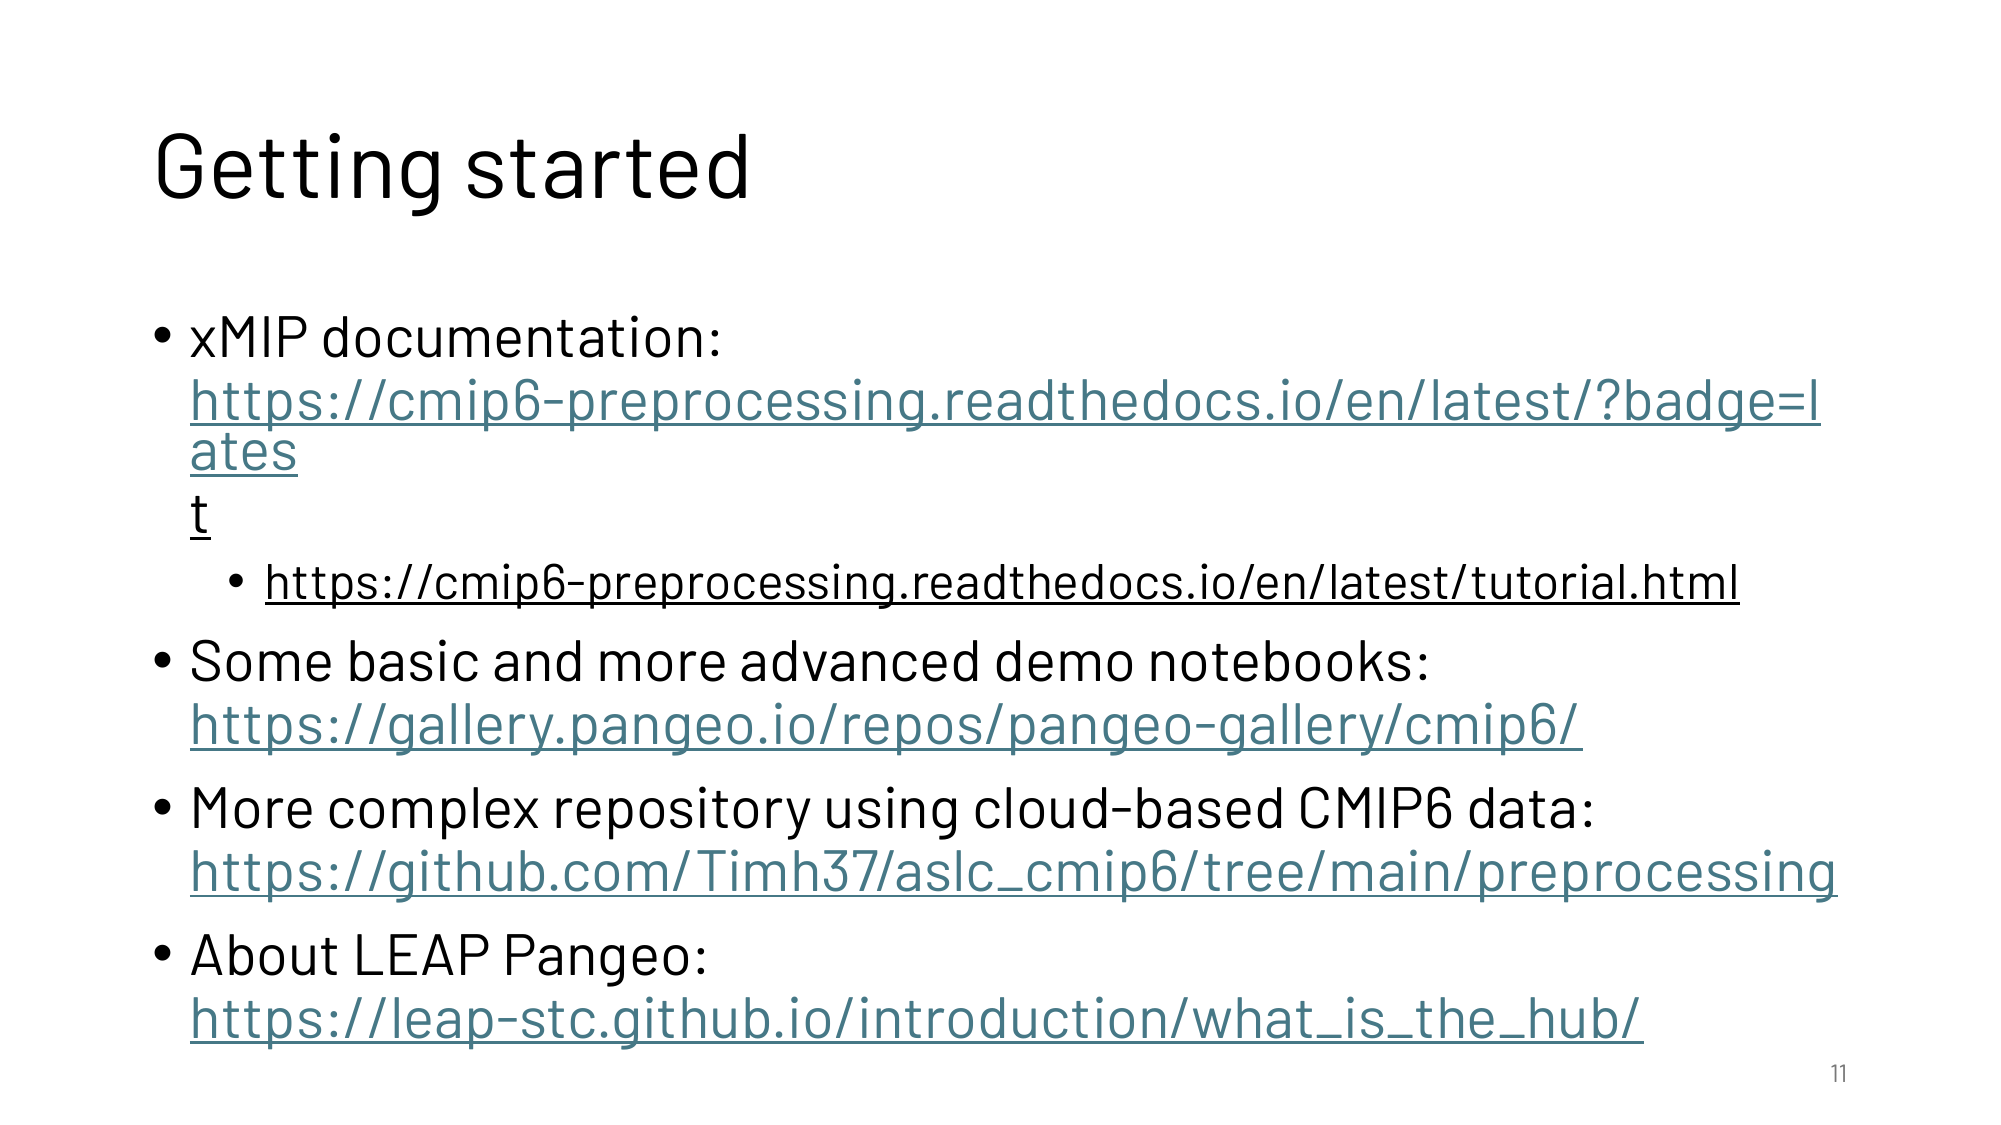

# Getting started
xMIP documentation: https://cmip6-preprocessing.readthedocs.io/en/latest/?badge=latest
https://cmip6-preprocessing.readthedocs.io/en/latest/tutorial.html
Some basic and more advanced demo notebooks: https://gallery.pangeo.io/repos/pangeo-gallery/cmip6/
More complex repository using cloud-based CMIP6 data: https://github.com/Timh37/aslc_cmip6/tree/main/preprocessing
About LEAP Pangeo: https://leap-stc.github.io/introduction/what_is_the_hub/

11